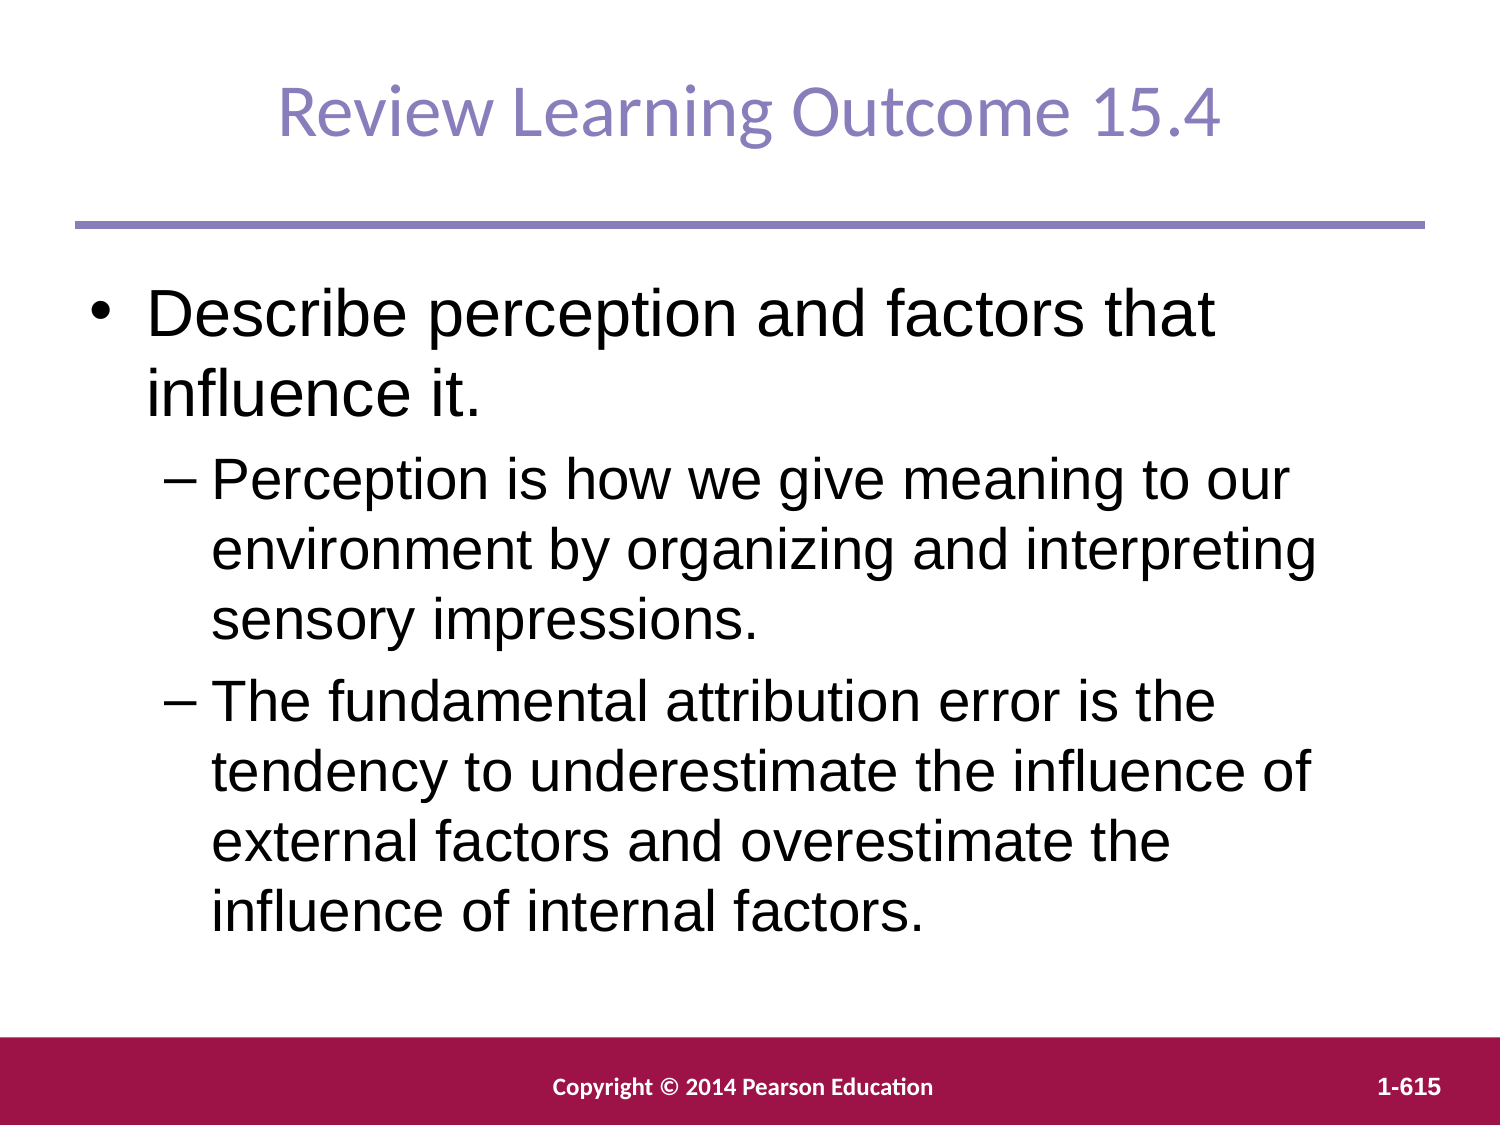

Review Learning Outcome 15.4
Describe perception and factors that influence it.
Perception is how we give meaning to our environment by organizing and interpreting sensory impressions.
The fundamental attribution error is the tendency to underestimate the influence of external factors and overestimate the influence of internal factors.